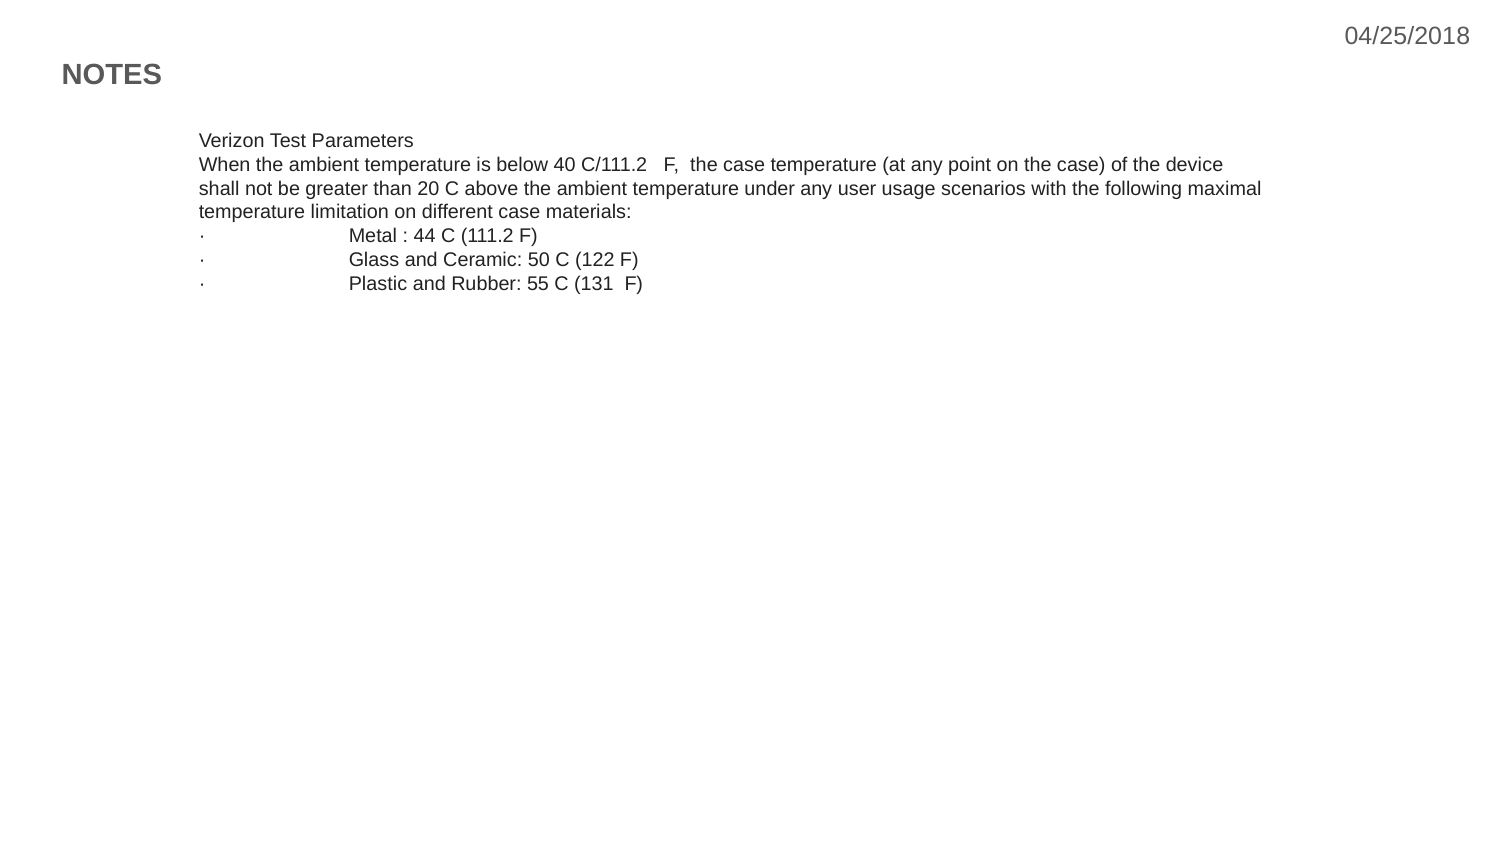

04/25/2018
NOTES

Verizon Test Parameters
When the ambient temperature is below 40 C/111.2   F,  the case temperature (at any point on the case) of the device shall not be greater than 20 C above the ambient temperature under any user usage scenarios with the following maximal temperature limitation on different case materials:
·	Metal : 44 C (111.2 F)
·	Glass and Ceramic: 50 C (122 F)
·	Plastic and Rubber: 55 C (131  F)